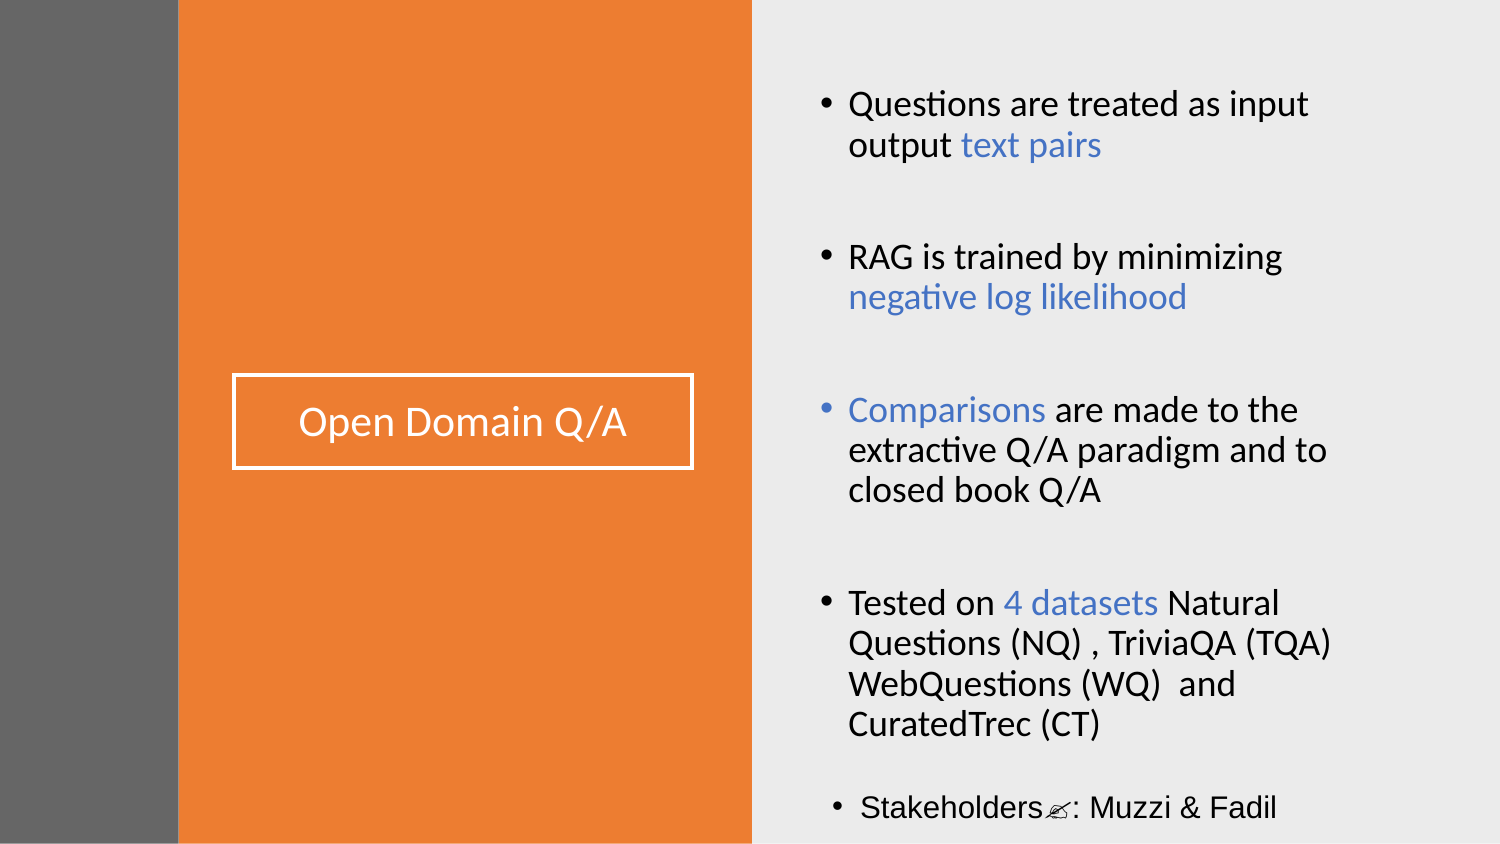

Questions are treated as input output text pairs

RAG is trained by minimizing negative log likelihood

Comparisons are made to the extractive Q/A paradigm and to closed book Q/A

Tested on 4 datasets Natural Questions (NQ) , TriviaQA (TQA)  WebQuestions (WQ)  and CuratedTrec (CT)
# Open Domain Q/A
Stakeholders✍️: Muzzi & Fadil